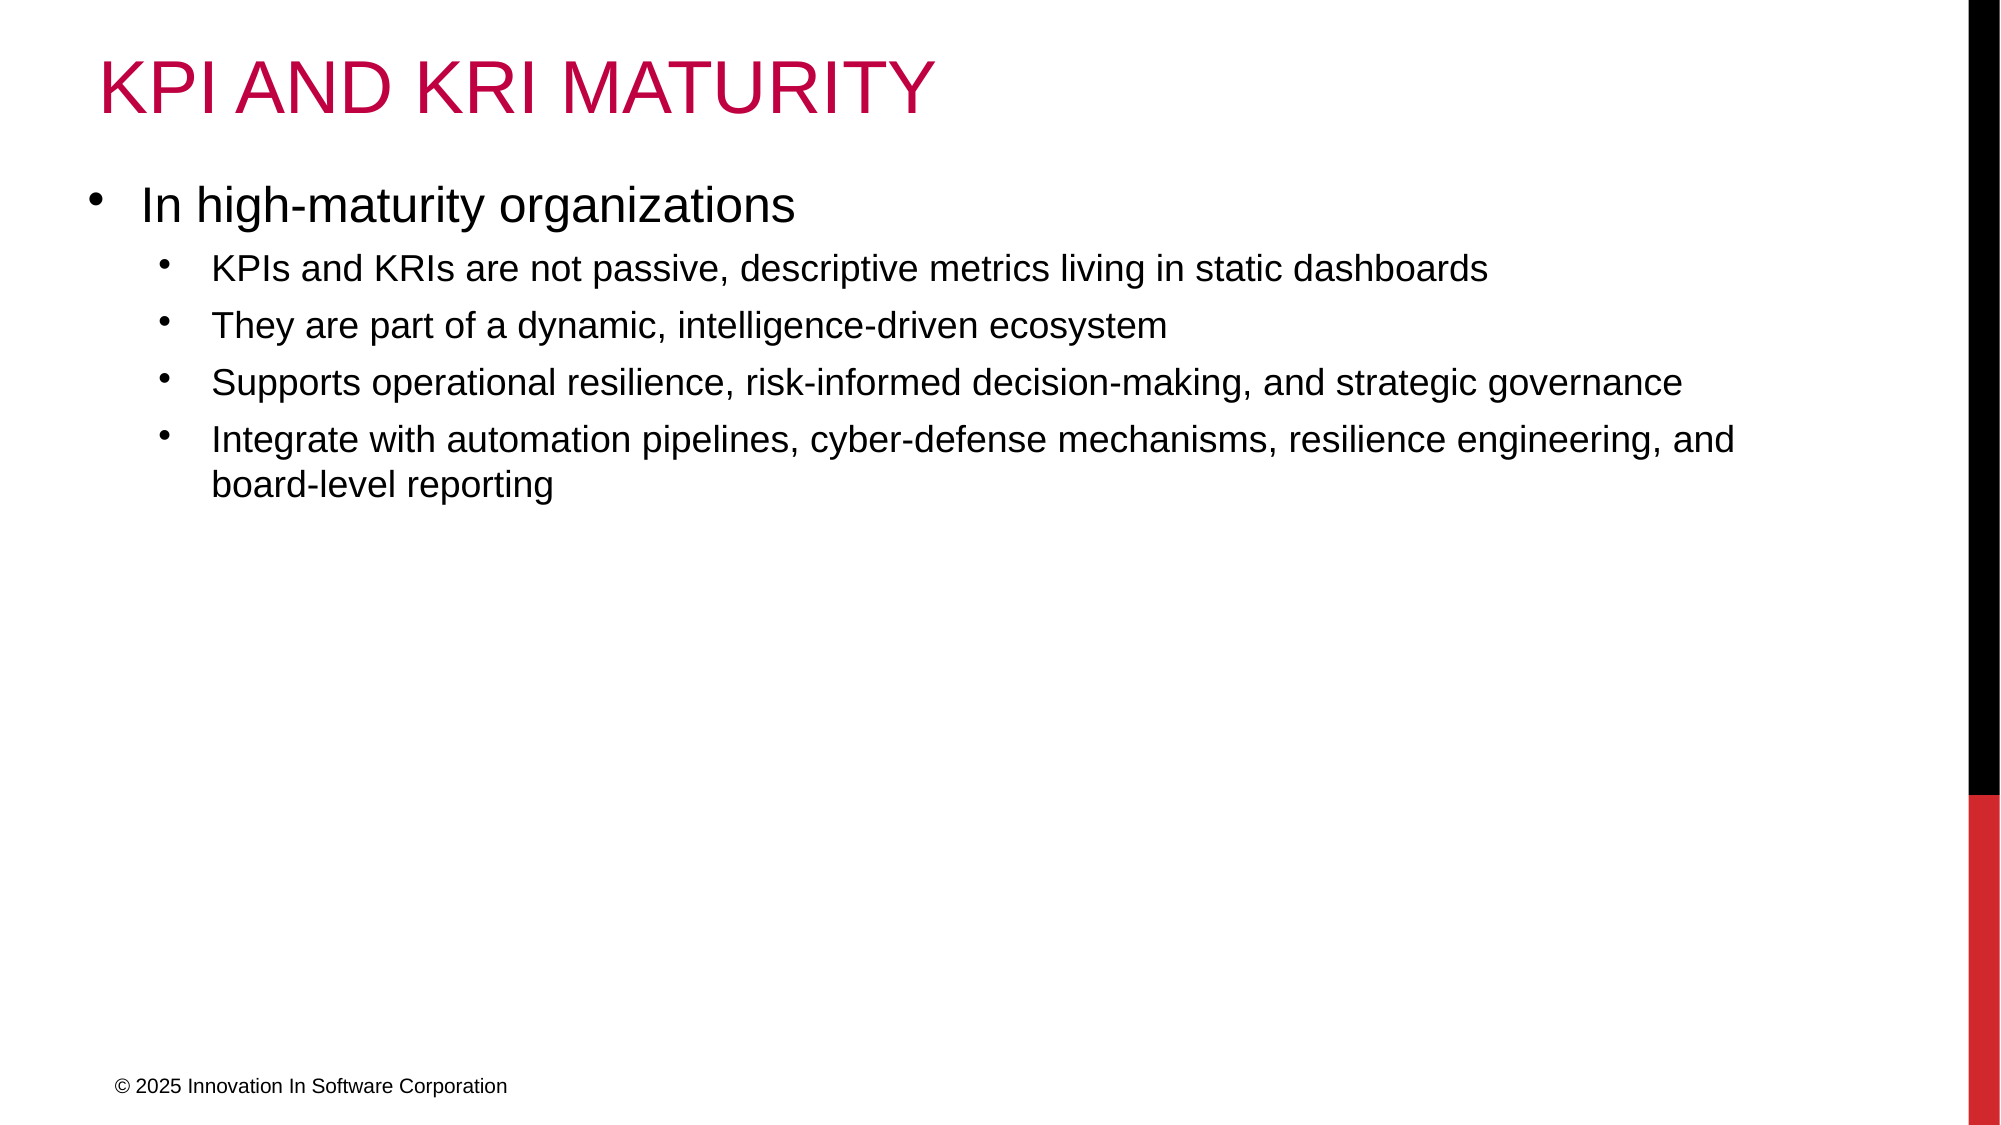

# KPI and KRI Maturity
In high-maturity organizations
KPIs and KRIs are not passive, descriptive metrics living in static dashboards
They are part of a dynamic, intelligence-driven ecosystem
Supports operational resilience, risk-informed decision-making, and strategic governance
Integrate with automation pipelines, cyber-defense mechanisms, resilience engineering, and board-level reporting

© 2025 Innovation In Software Corporation